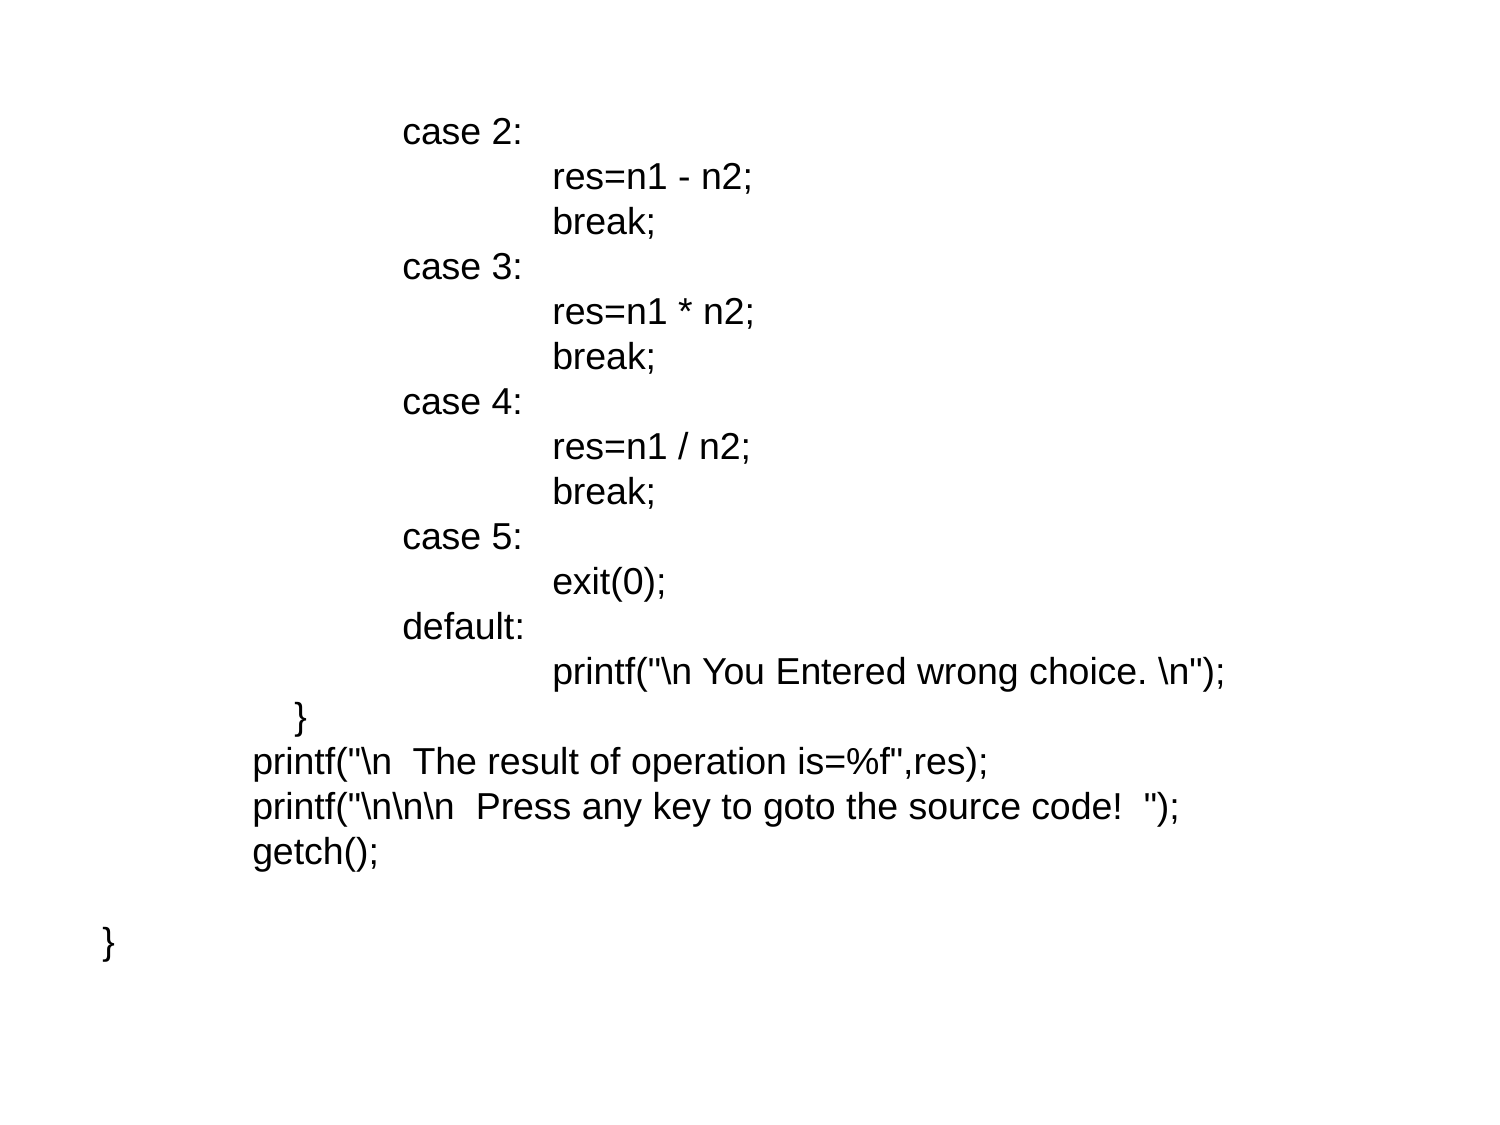

case 2:
			res=n1 - n2;
			break;
		case 3:
			res=n1 * n2;
			break;
		case 4:
			res=n1 / n2;
			break;
		case 5:
			exit(0);
		default:
			printf("\n You Entered wrong choice. \n");
	    }
	printf("\n  The result of operation is=%f",res);
	printf("\n\n\n  Press any key to goto the source code!  ");
	getch();

}